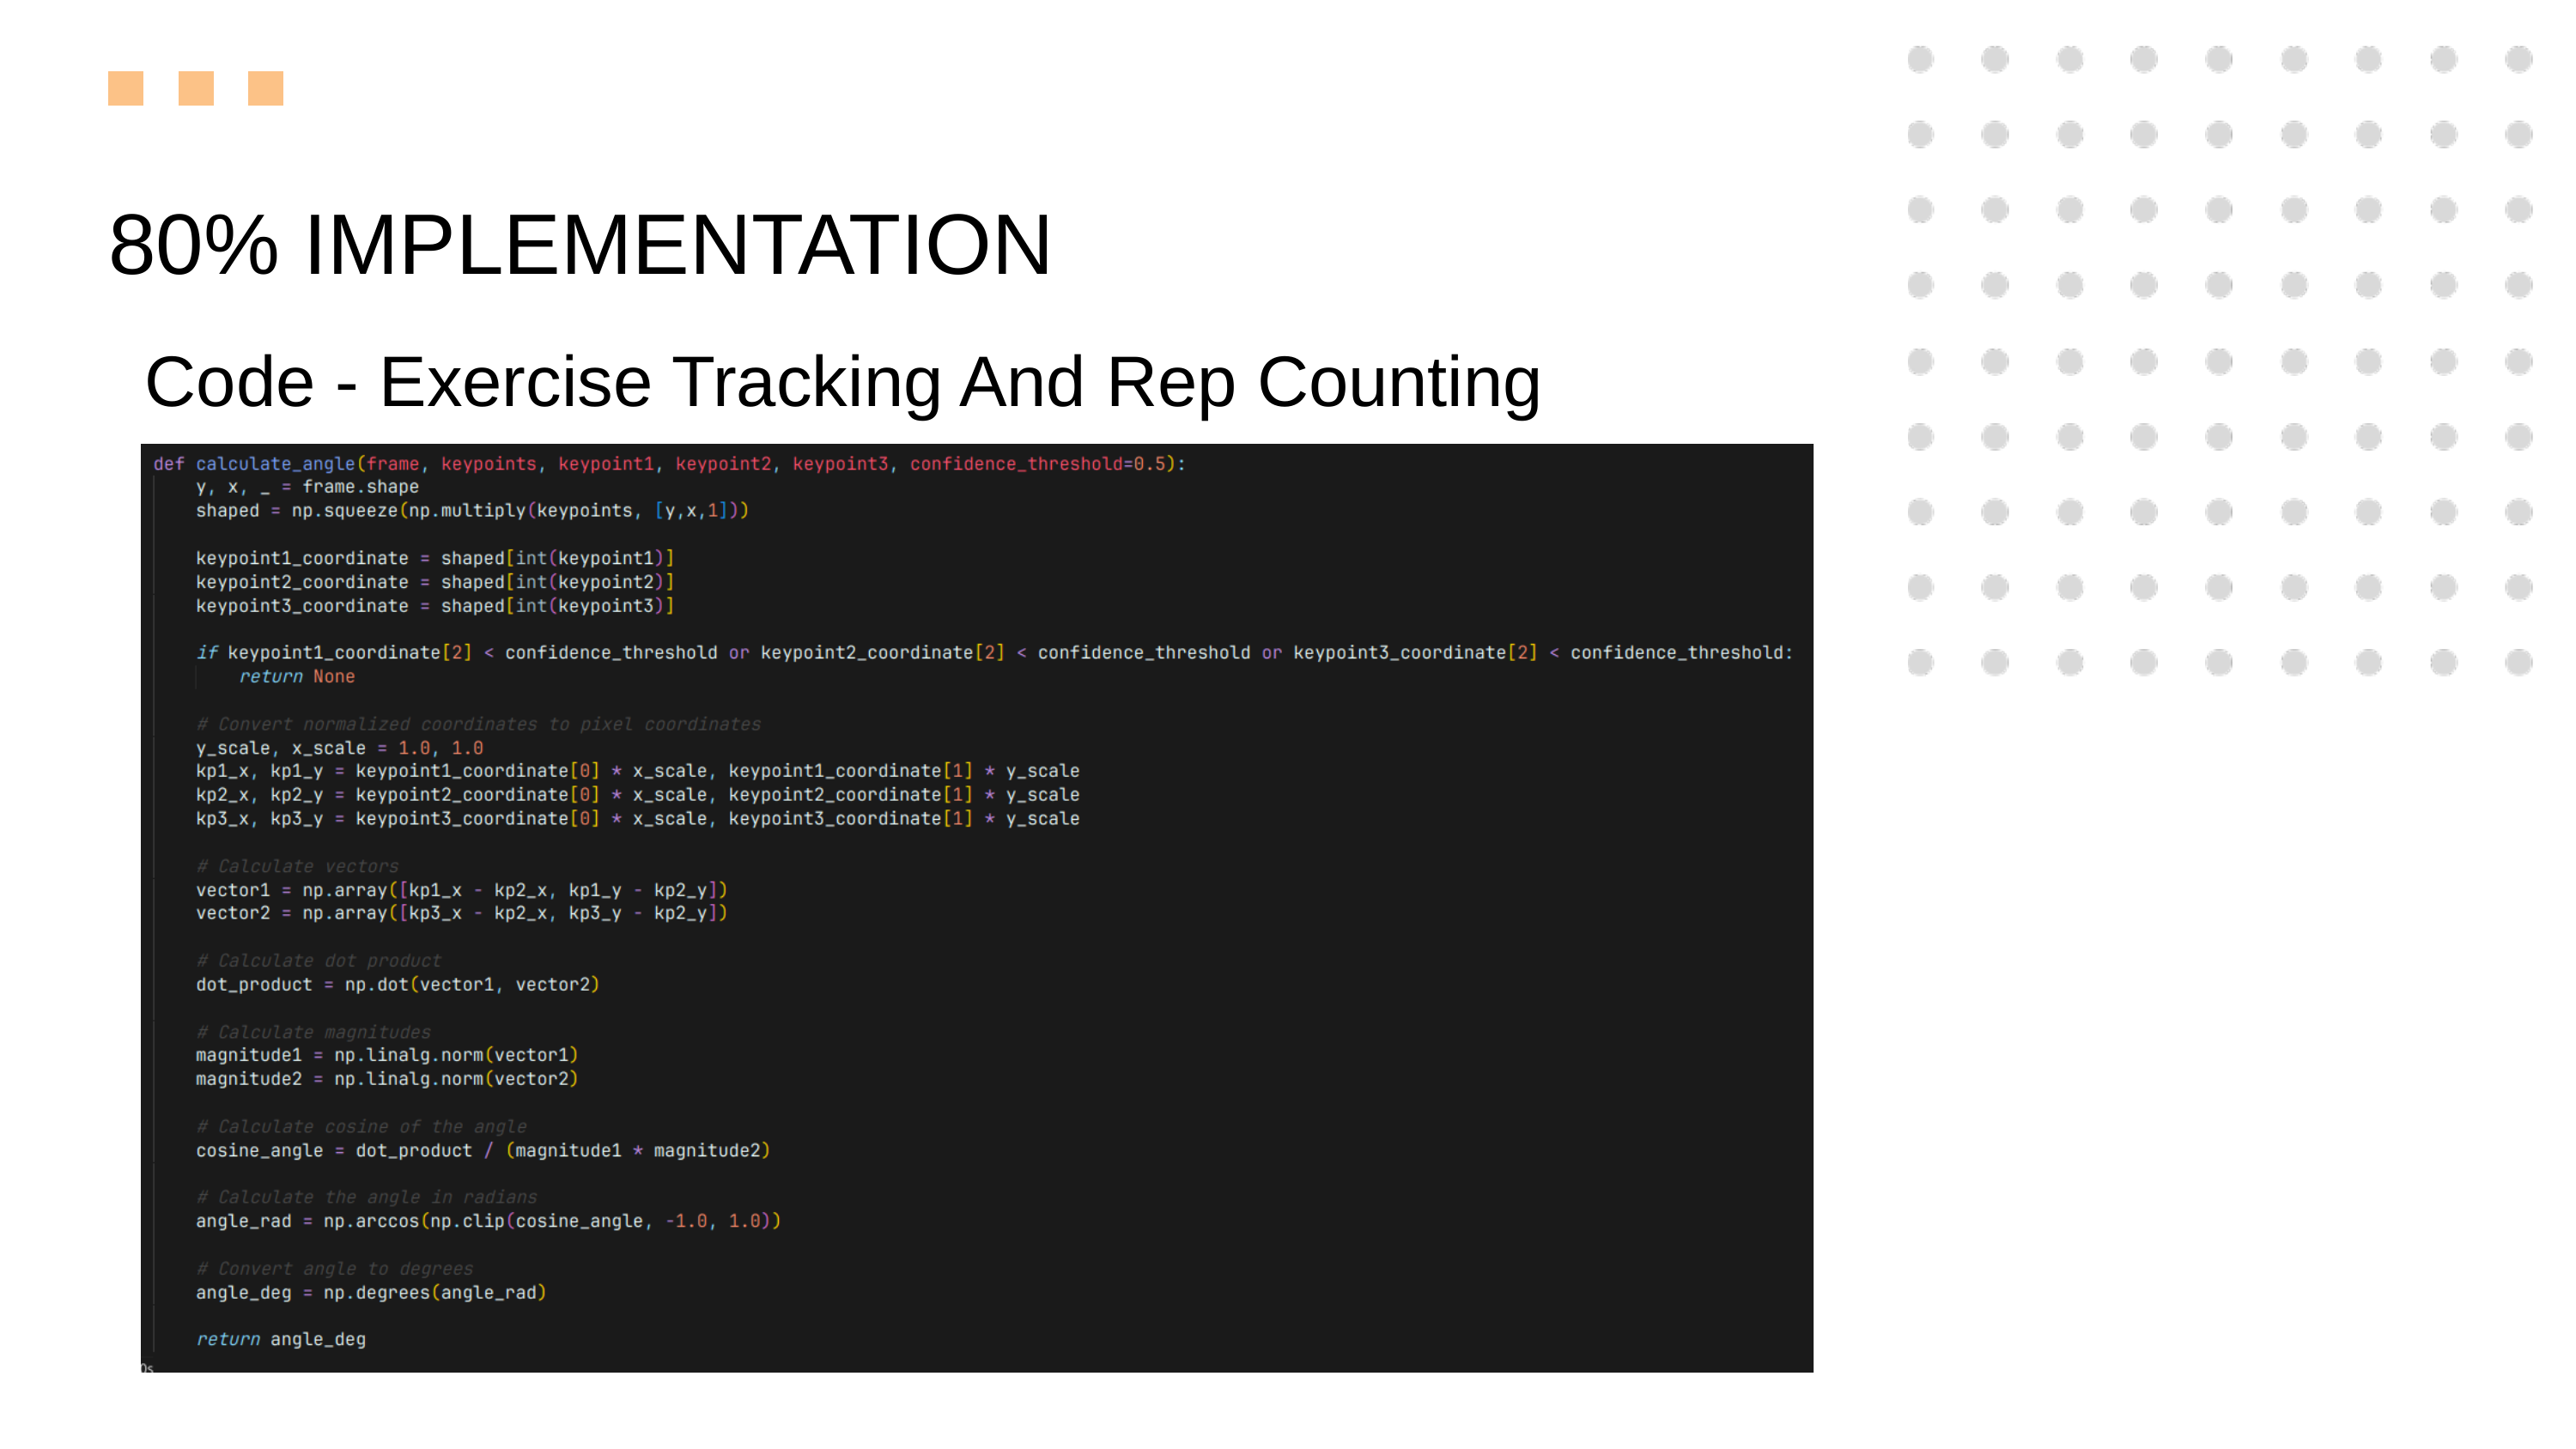

80% IMPLEMENTATION
Code - Exercise Tracking And Rep Counting